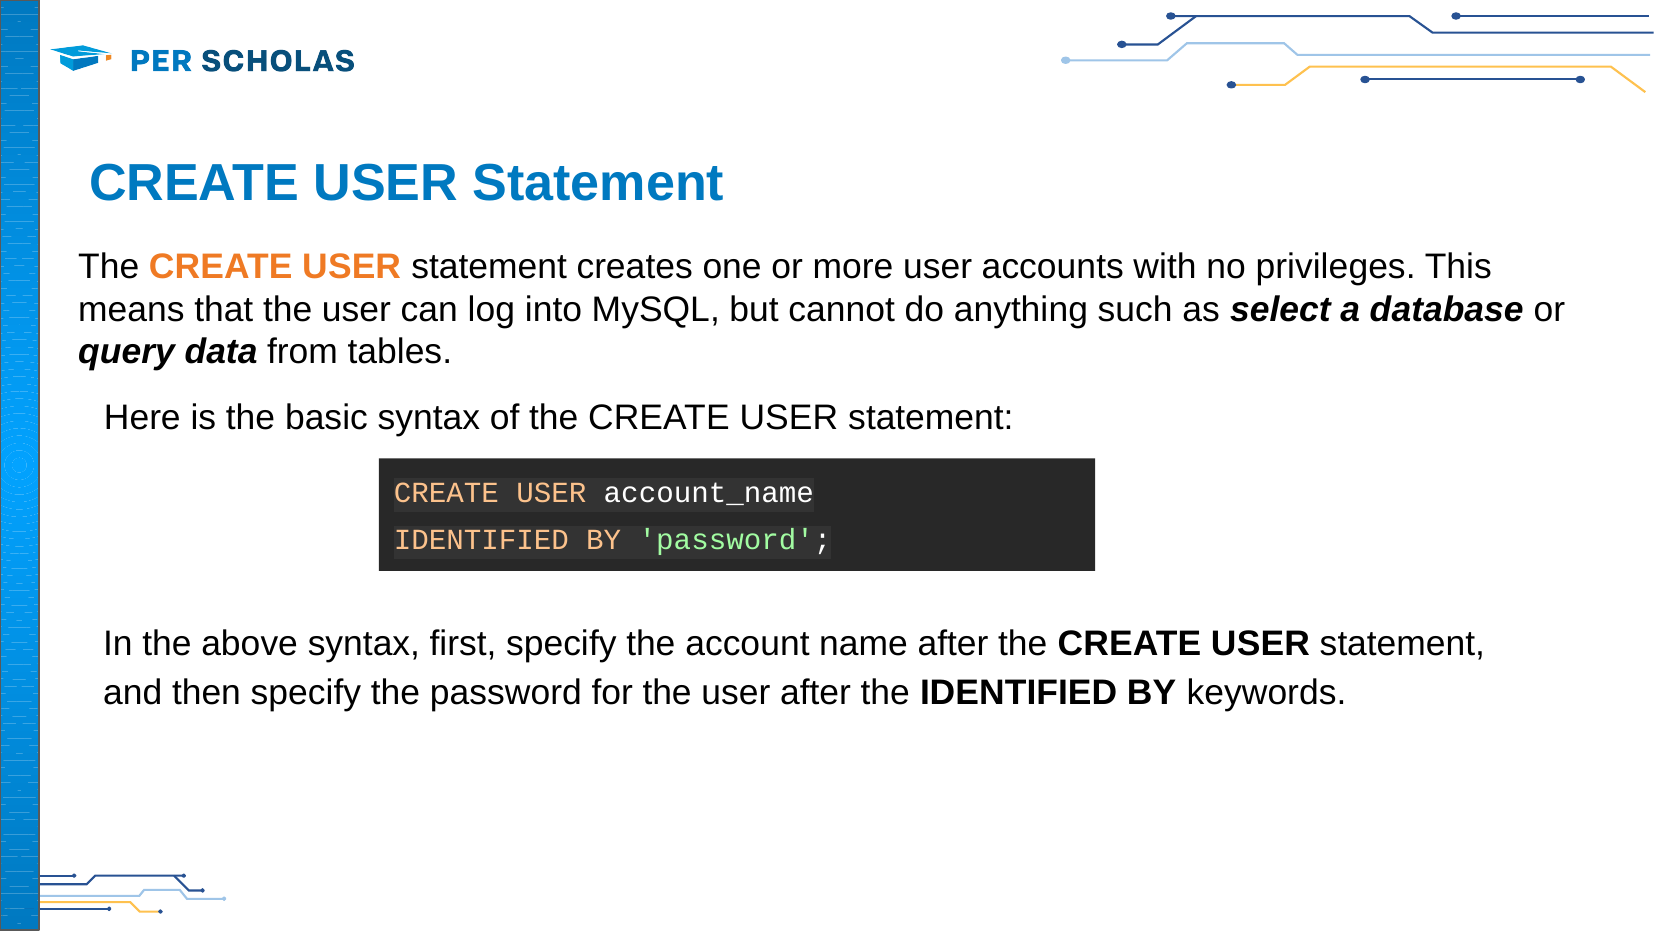

# CREATE USER Statement
The CREATE USER statement creates one or more user accounts with no privileges. This means that the user can log into MySQL, but cannot do anything such as select a database or  query data from tables.
Here is the basic syntax of the CREATE USER statement:
CREATE USER account_name
IDENTIFIED BY 'password';
In the above syntax, first, specify the account name after the CREATE USER statement, and then specify the password for the user after the IDENTIFIED BY keywords.